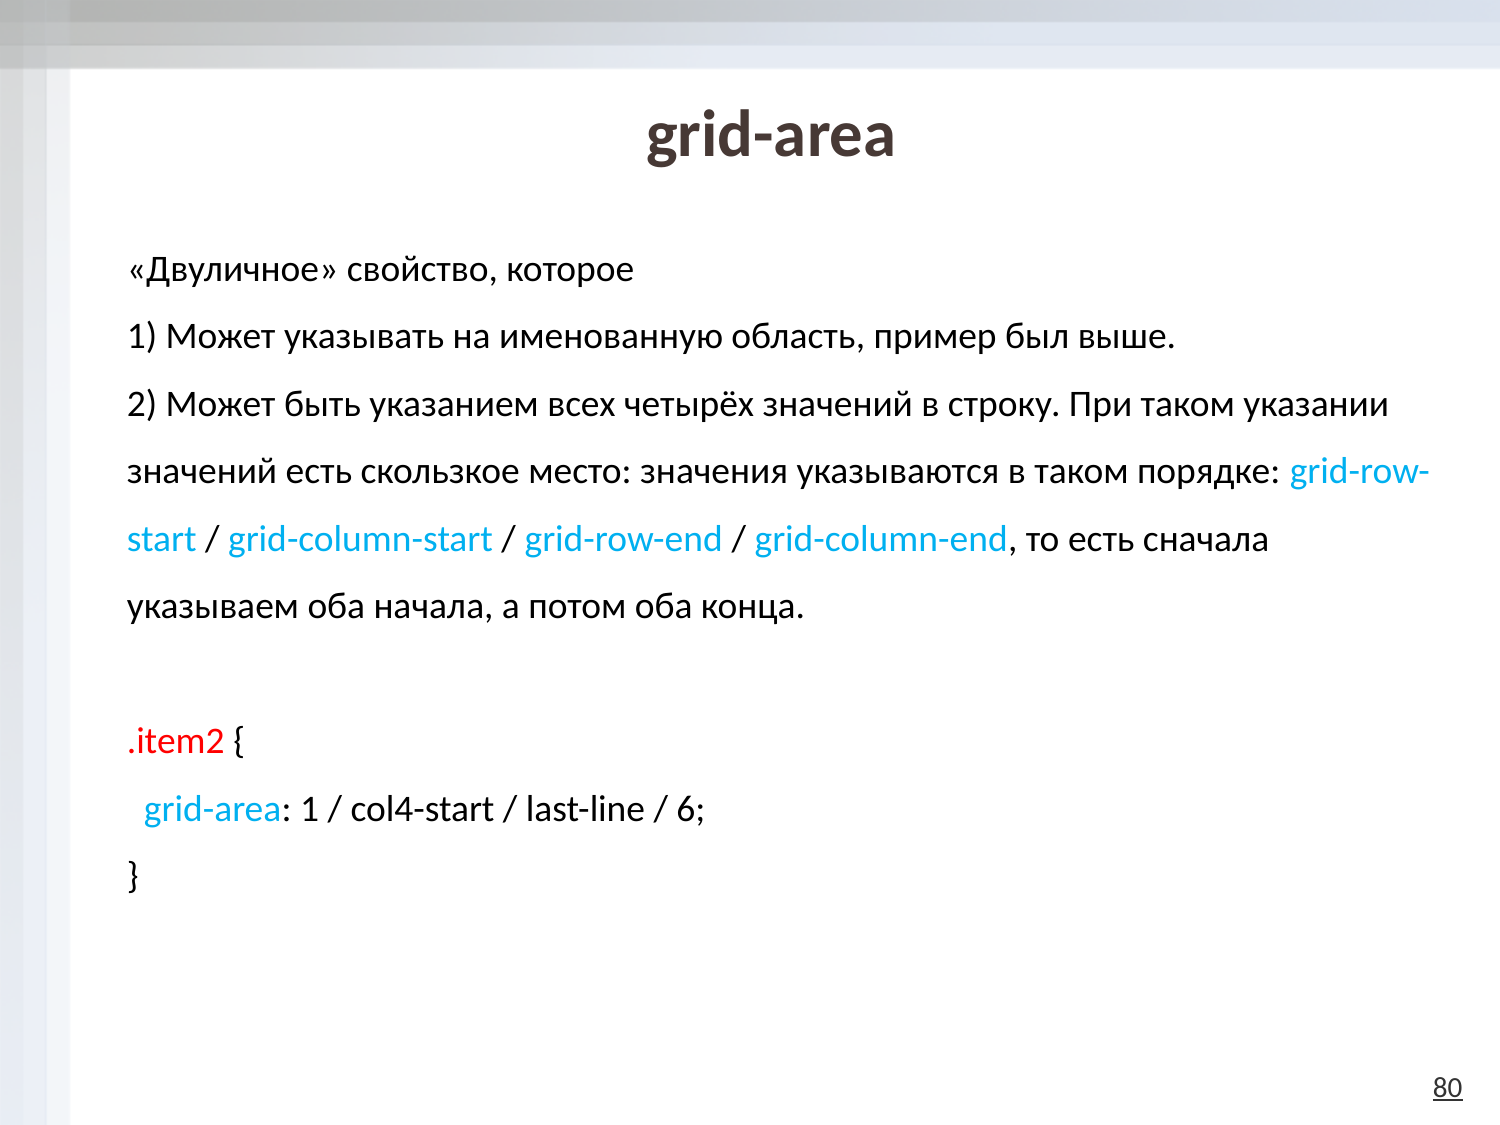

# grid-area
«Двуличное» свойство, которое
1) Может указывать на именованную область, пример был выше.
2) Может быть указанием всех четырёх значений в строку. При таком указании значений есть скользкое место: значения указываются в таком порядке: grid-row-start / grid-column-start / grid-row-end / grid-column-end, то есть сначала указываем оба начала, а потом оба конца.

.item2 {
  grid-area: 1 / col4-start / last-line / 6;
}
80